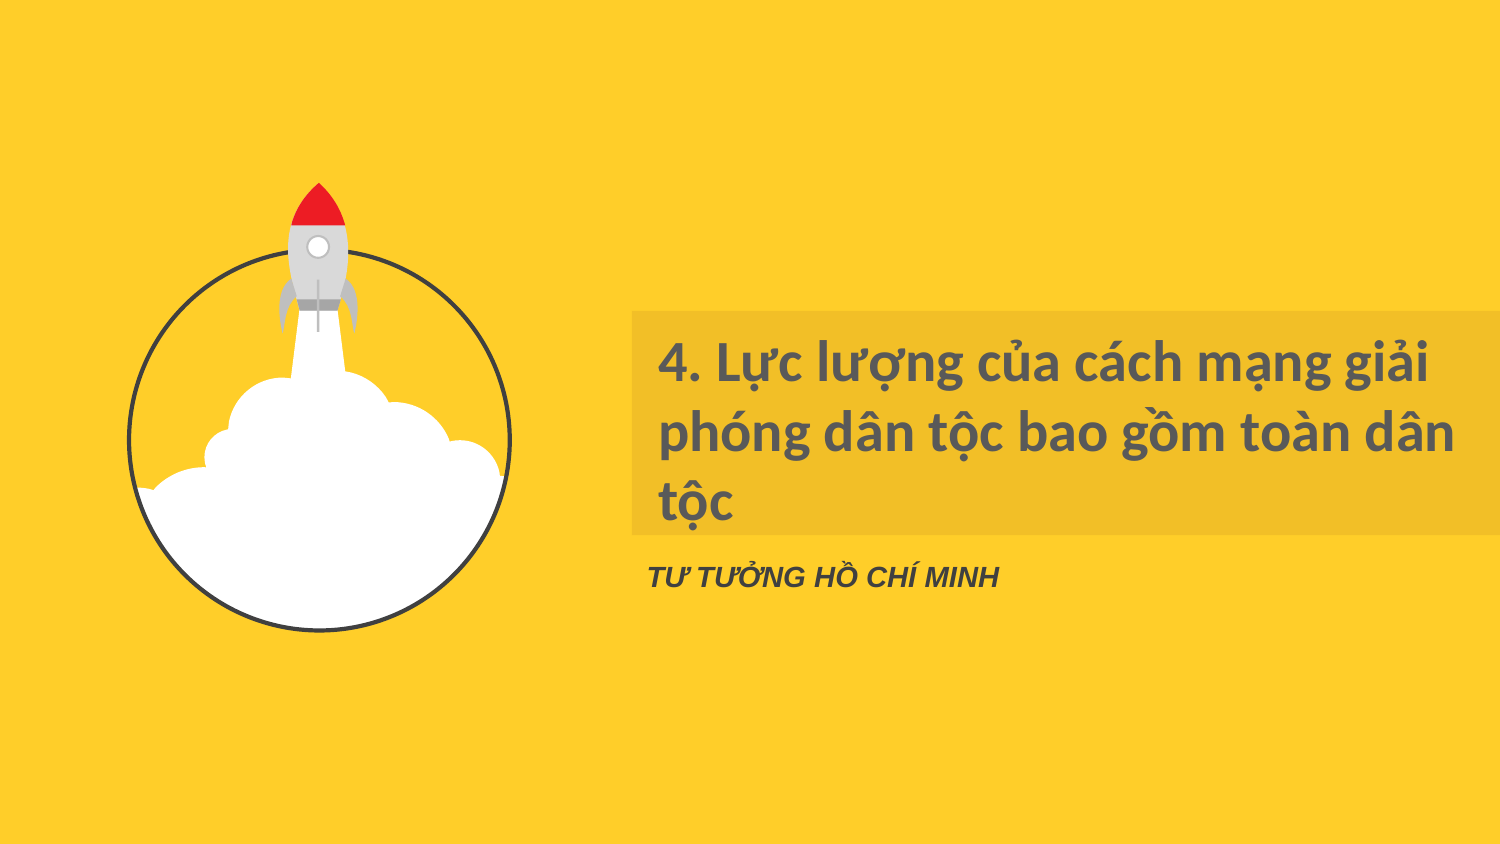

4. Lực lượng của cách mạng giải phóng dân tộc bao gồm toàn dân tộc
TƯ TƯỞNG HỒ CHÍ MINH